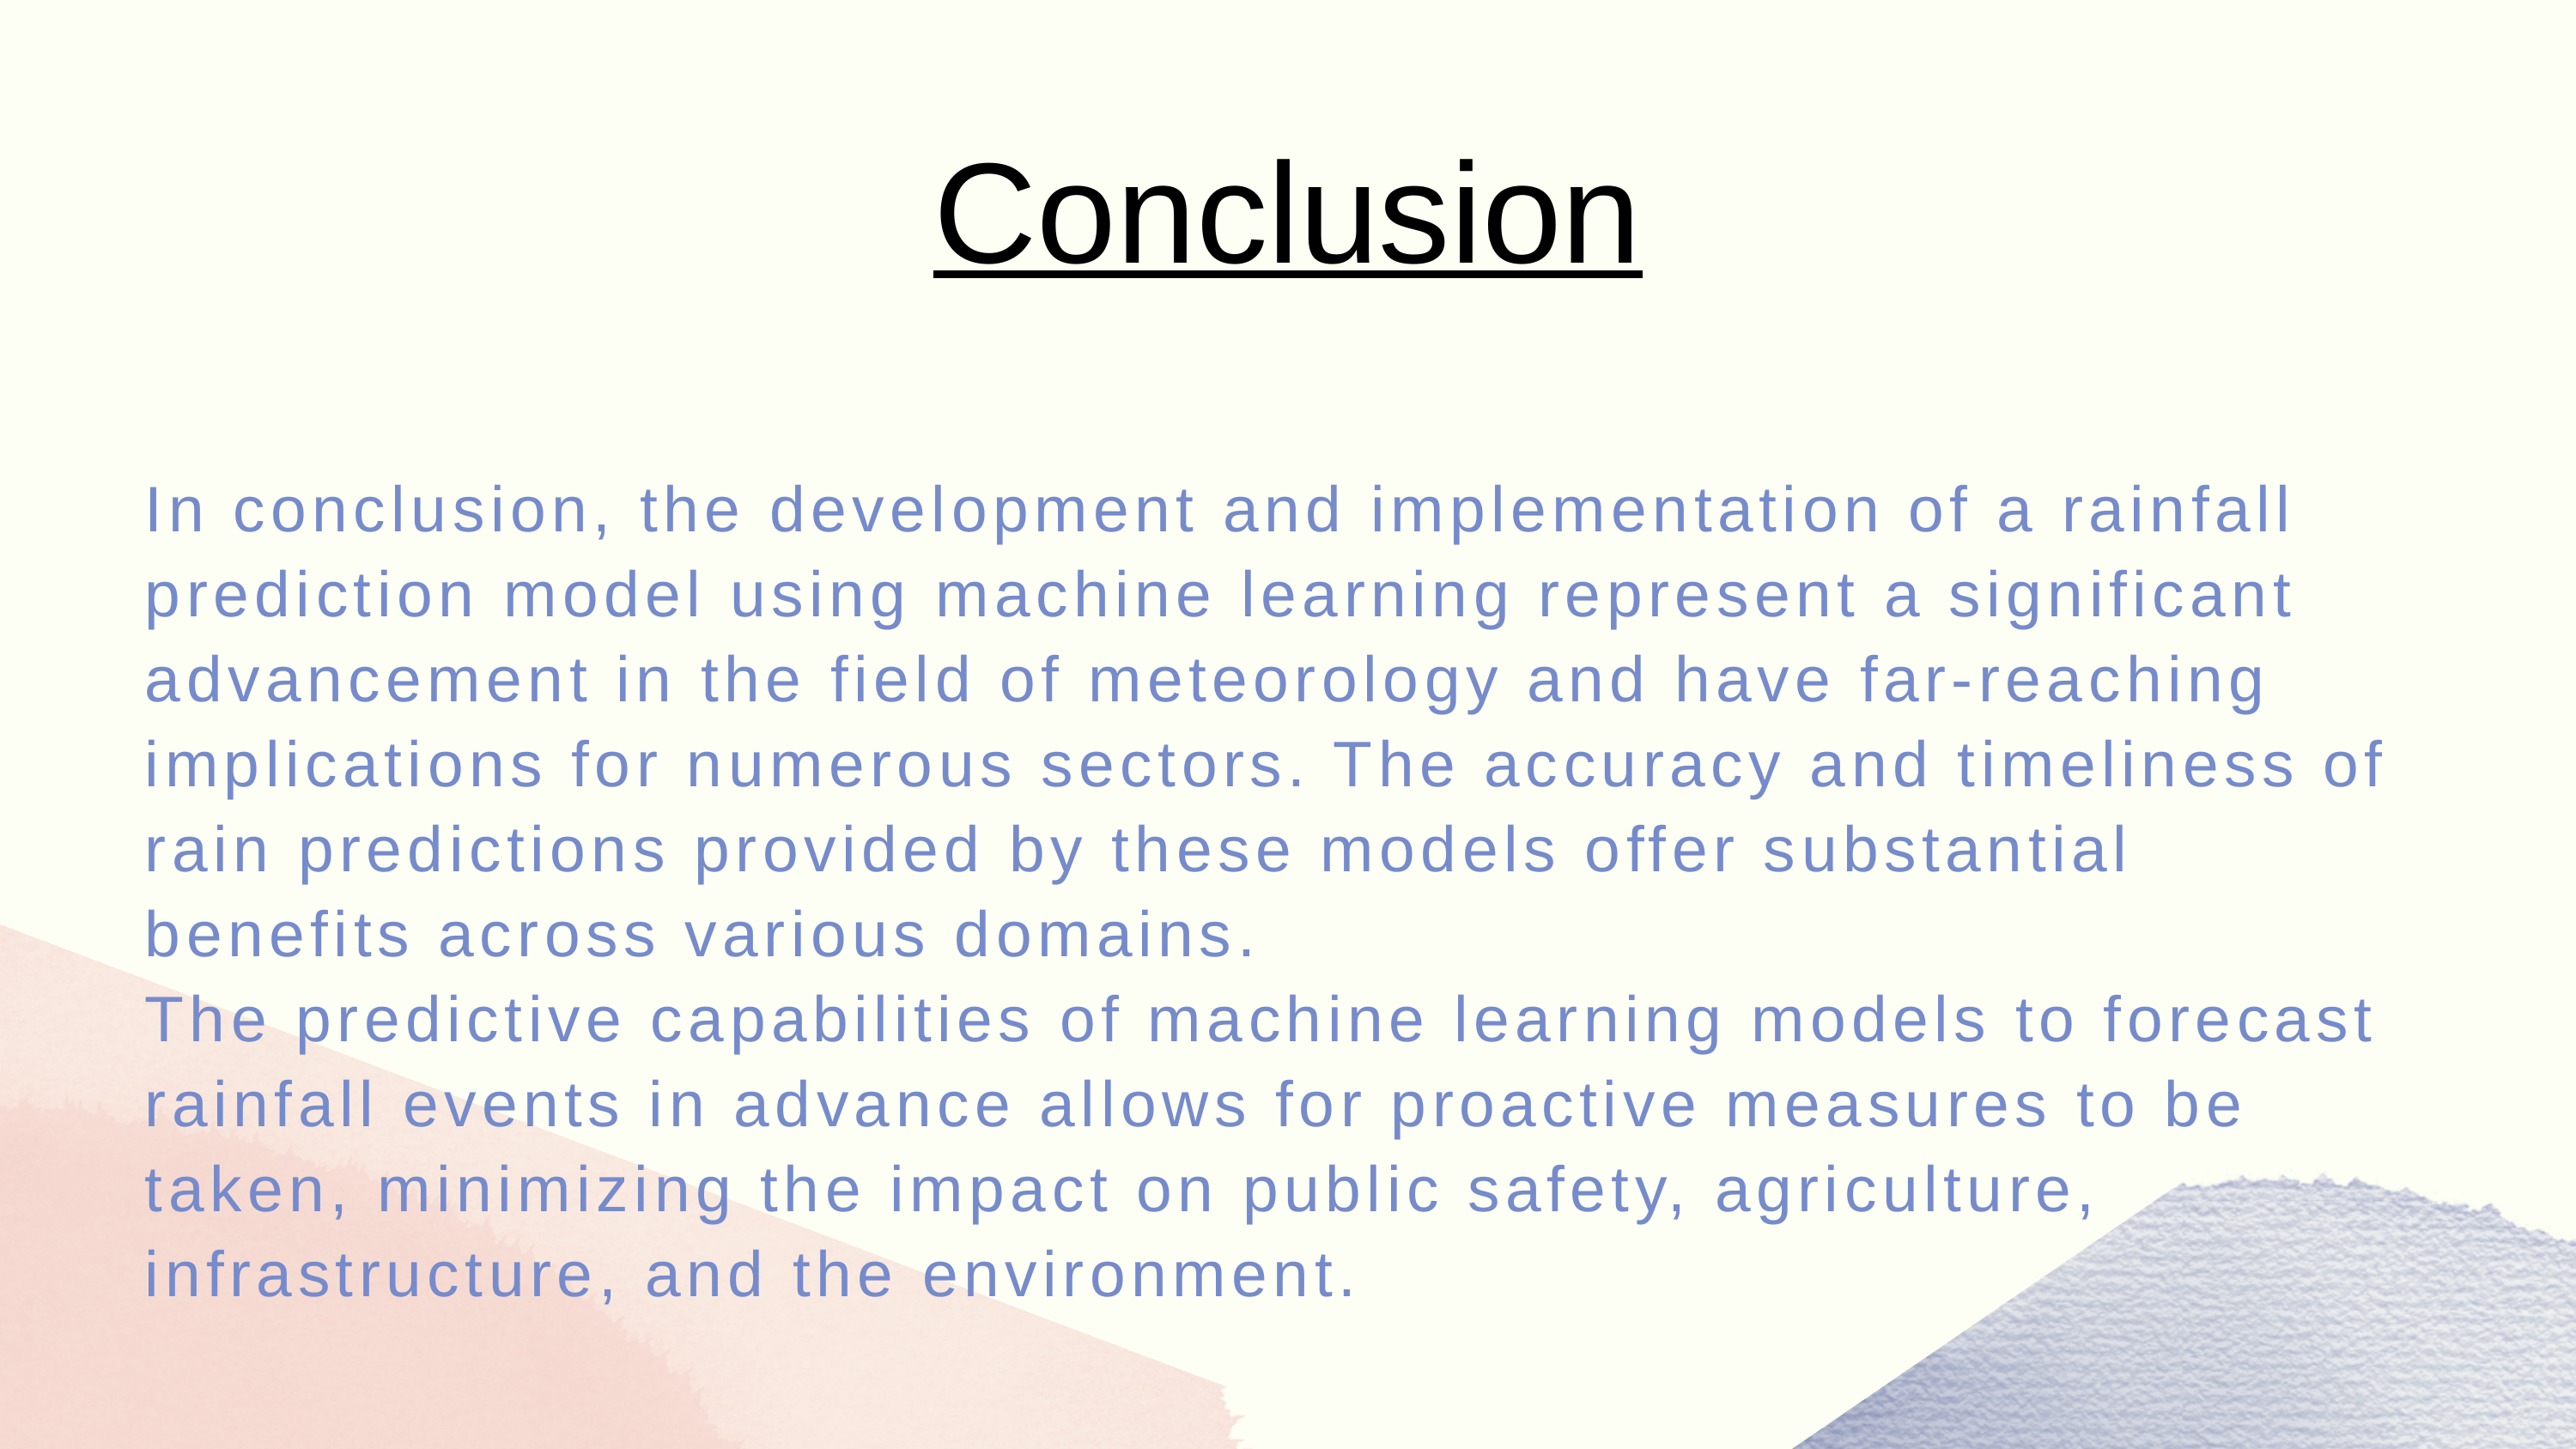

Conclusion
In conclusion, the development and implementation of a rainfall prediction model using machine learning represent a significant advancement in the field of meteorology and have far-reaching implications for numerous sectors. The accuracy and timeliness of rain predictions provided by these models offer substantial benefits across various domains.
The predictive capabilities of machine learning models to forecast rainfall events in advance allows for proactive measures to be taken, minimizing the impact on public safety, agriculture, infrastructure, and the environment.